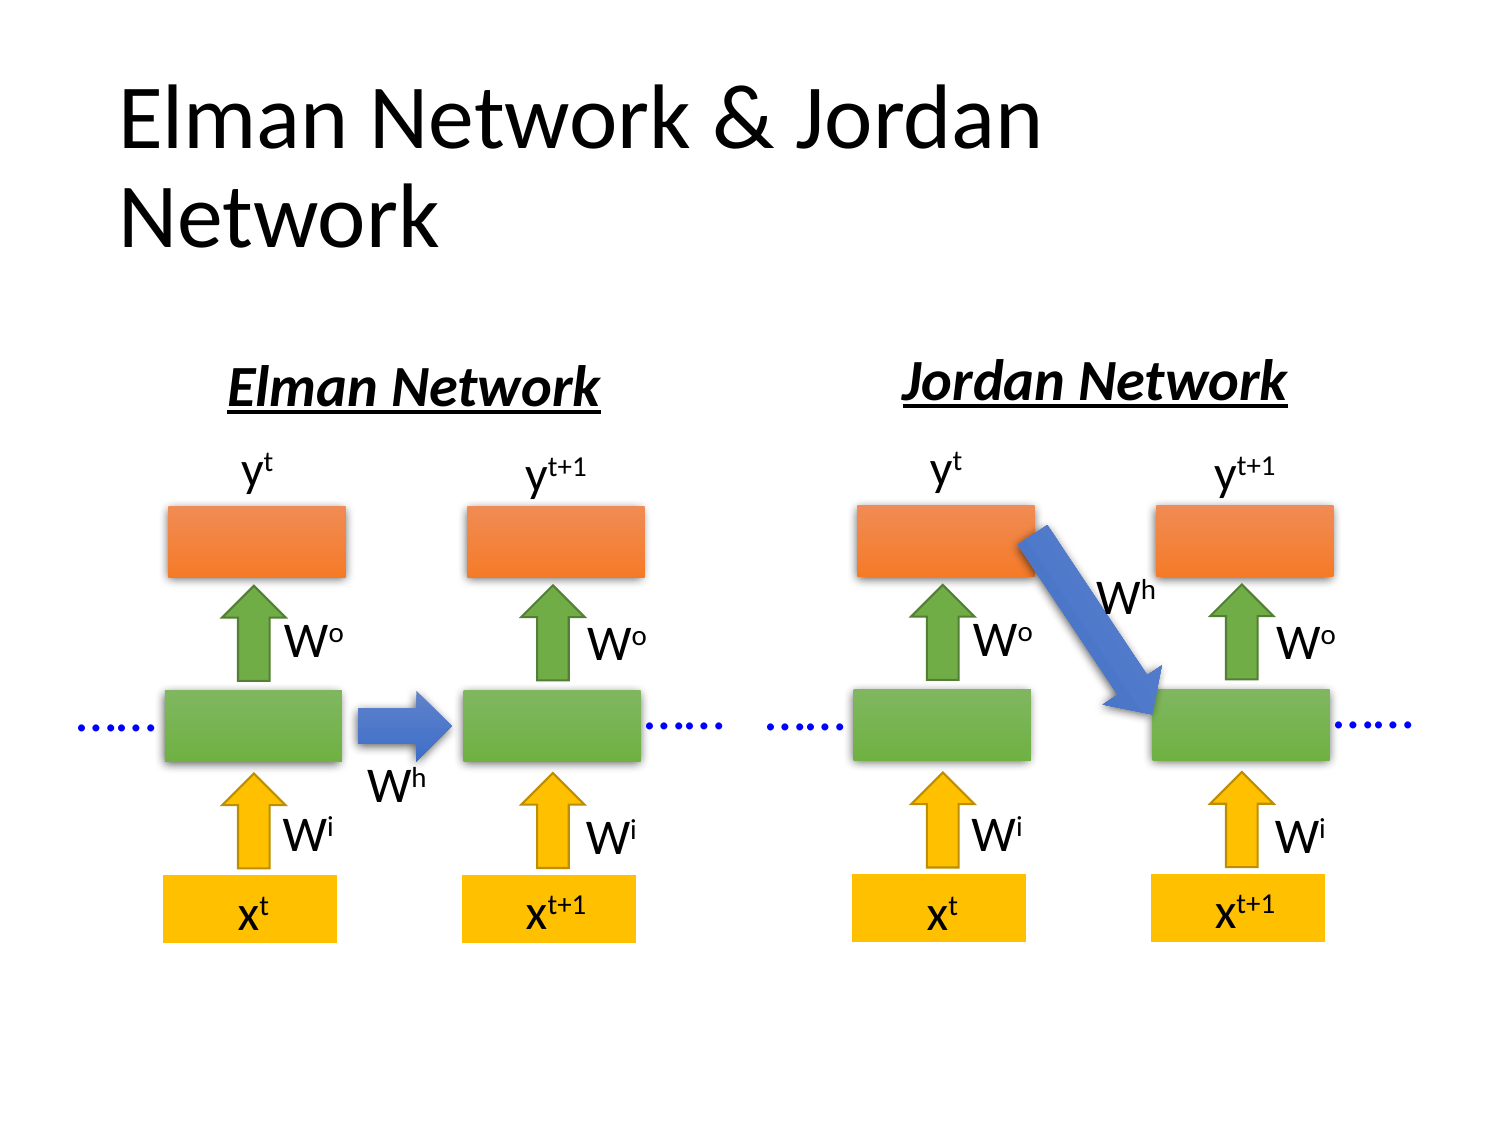

# Elman Network & Jordan Network
Jordan Network
Elman Network
yt
yt
yt+1
yt+1

Wh

Wo
Wo
Wo
Wo
……
……
……
……

Wh

Wi
Wi
Wi
Wi
xt+1
xt+1

xt

xt